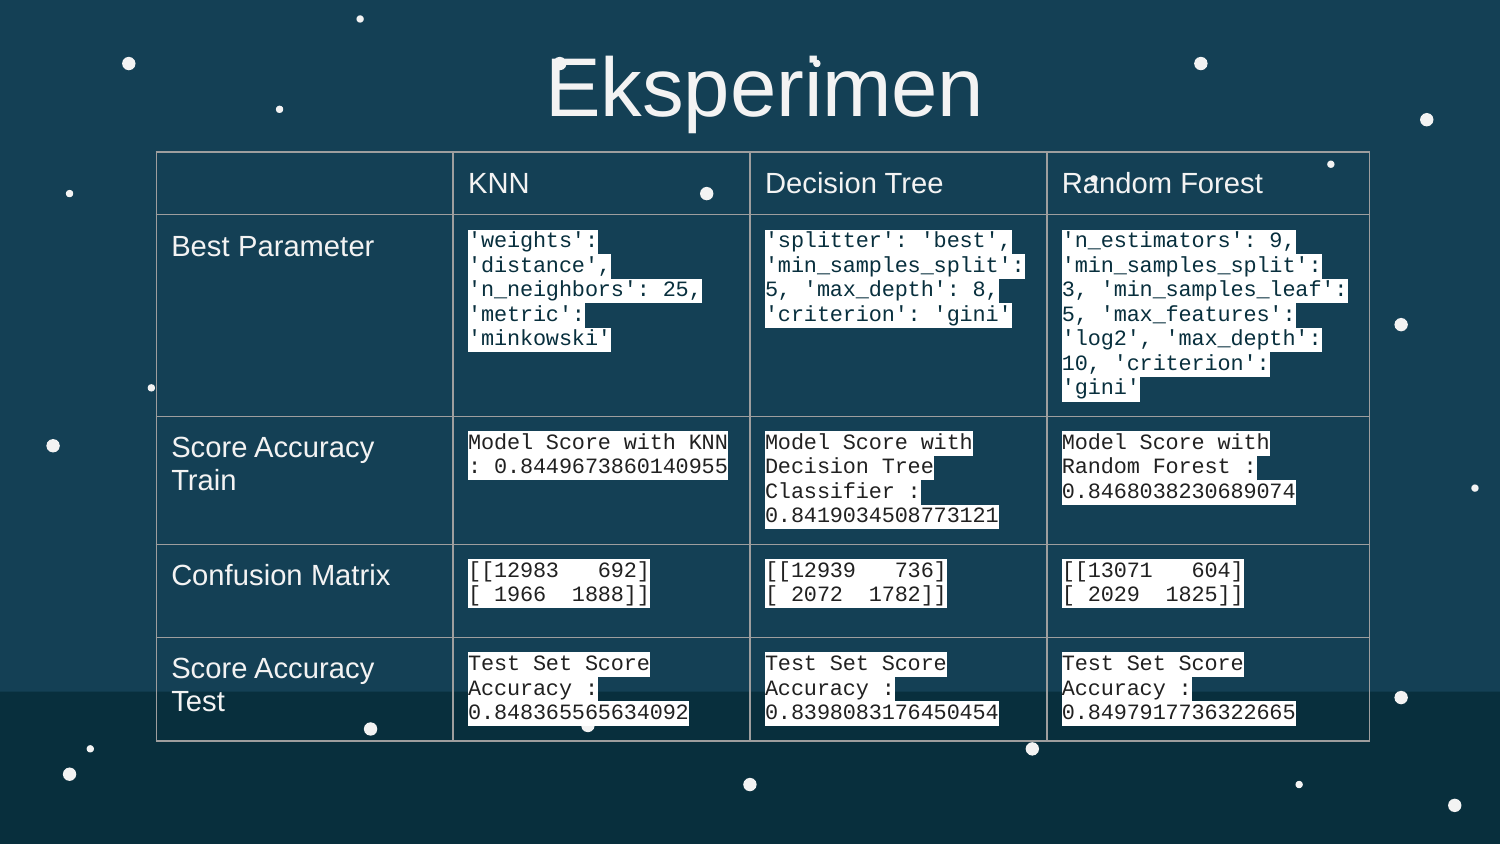

# Eksperimen
|  | KNN | Decision Tree | Random Forest |
| --- | --- | --- | --- |
| Best Parameter | 'weights': 'distance', 'n\_neighbors': 25, 'metric': 'minkowski' | 'splitter': 'best', 'min\_samples\_split': 5, 'max\_depth': 8, 'criterion': 'gini' | 'n\_estimators': 9, 'min\_samples\_split': 3, 'min\_samples\_leaf': 5, 'max\_features': 'log2', 'max\_depth': 10, 'criterion': 'gini' |
| Score Accuracy Train | Model Score with KNN : 0.8449673860140955 | Model Score with Decision Tree Classifier : 0.8419034508773121 | Model Score with Random Forest : 0.8468038230689074 |
| Confusion Matrix | [[12983 692] [ 1966 1888]] | [[12939 736] [ 2072 1782]] | [[13071 604] [ 2029 1825]] |
| Score Accuracy Test | Test Set Score Accuracy : 0.848365565634092 | Test Set Score Accuracy : 0.8398083176450454 | Test Set Score Accuracy : 0.8497917736322665 |